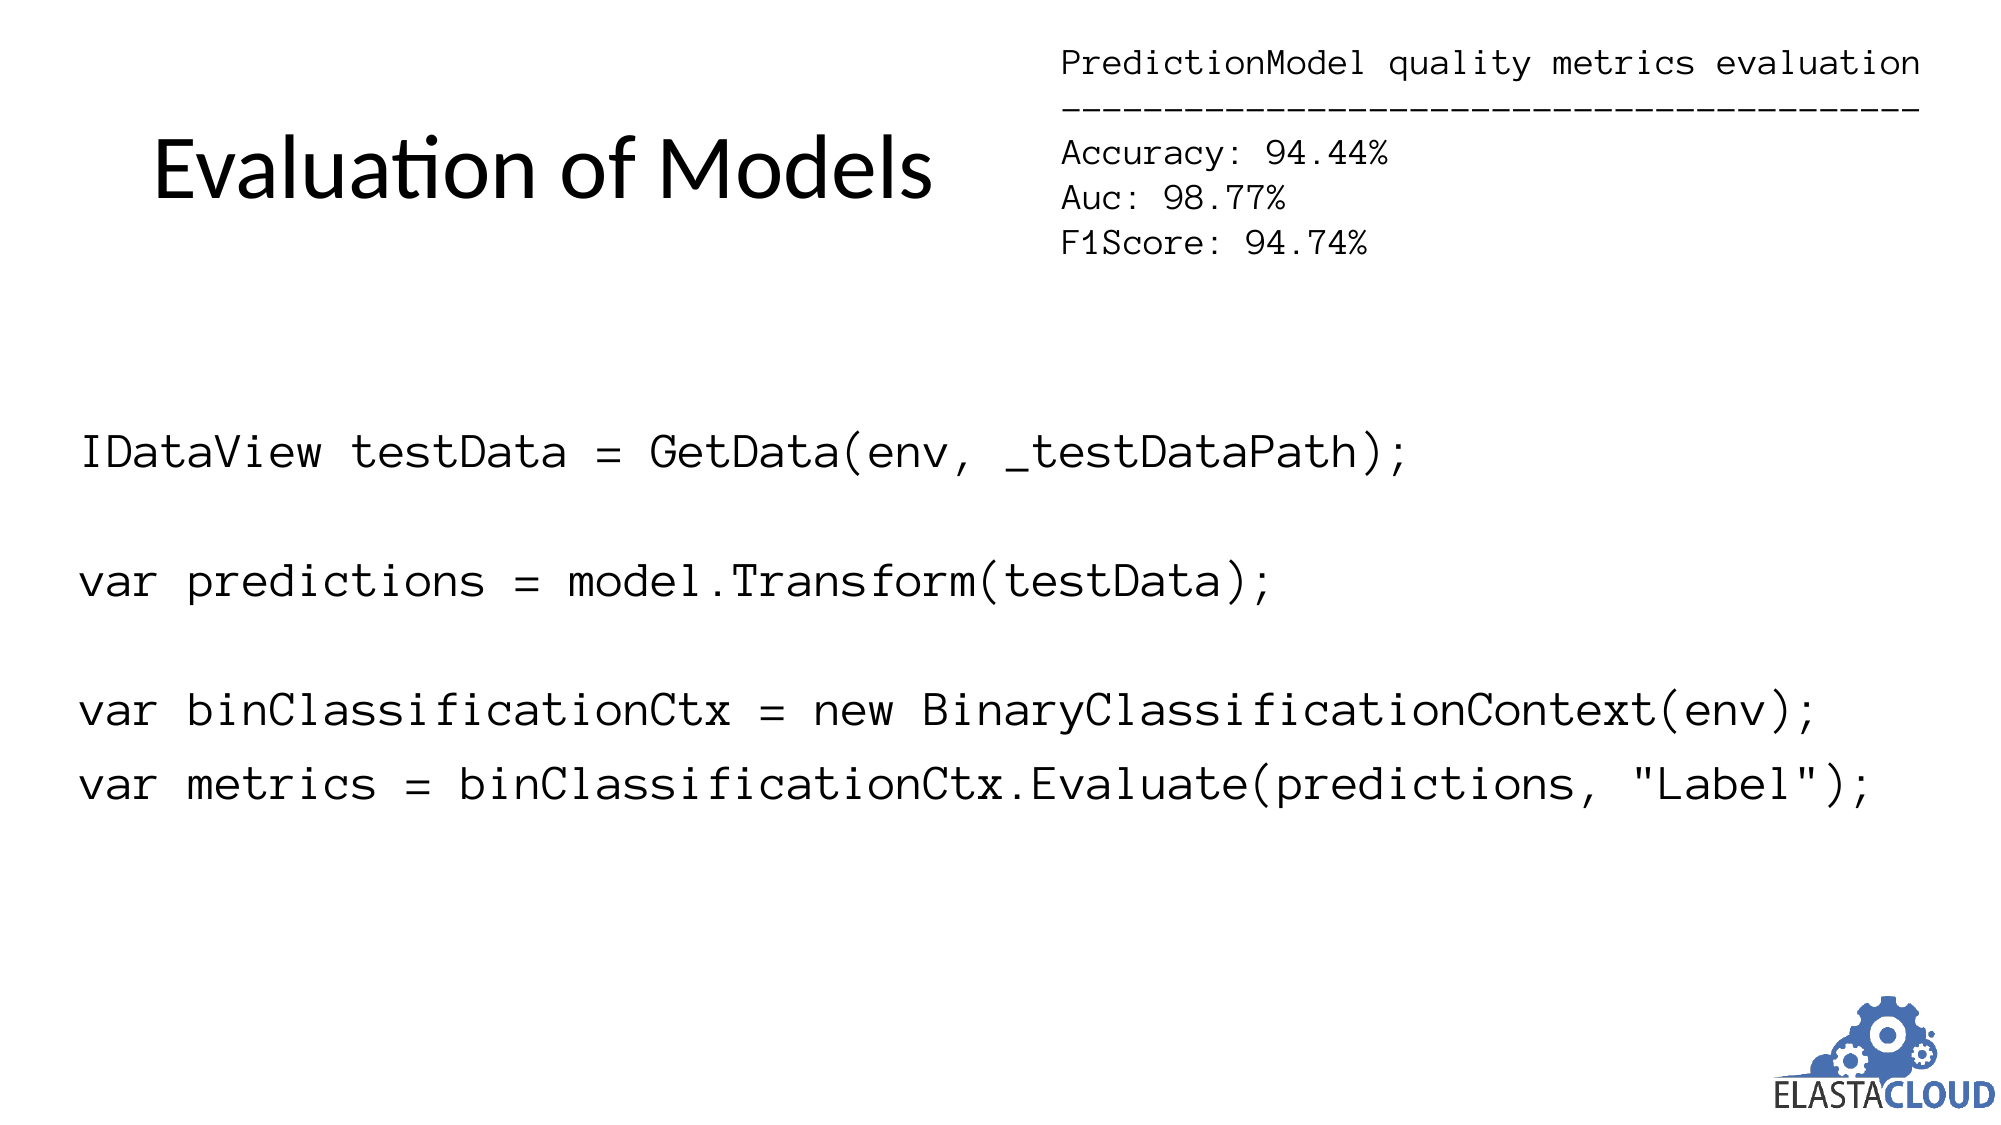

PredictionModel quality metrics evaluation
------------------------------------------
Accuracy: 94.44%
Auc: 98.77%
F1Score: 94.74%
# Evaluation of Models
IDataView testData = GetData(env, _testDataPath);
var predictions = model.Transform(testData);
var binClassificationCtx = new BinaryClassificationContext(env);
var metrics = binClassificationCtx.Evaluate(predictions, "Label");